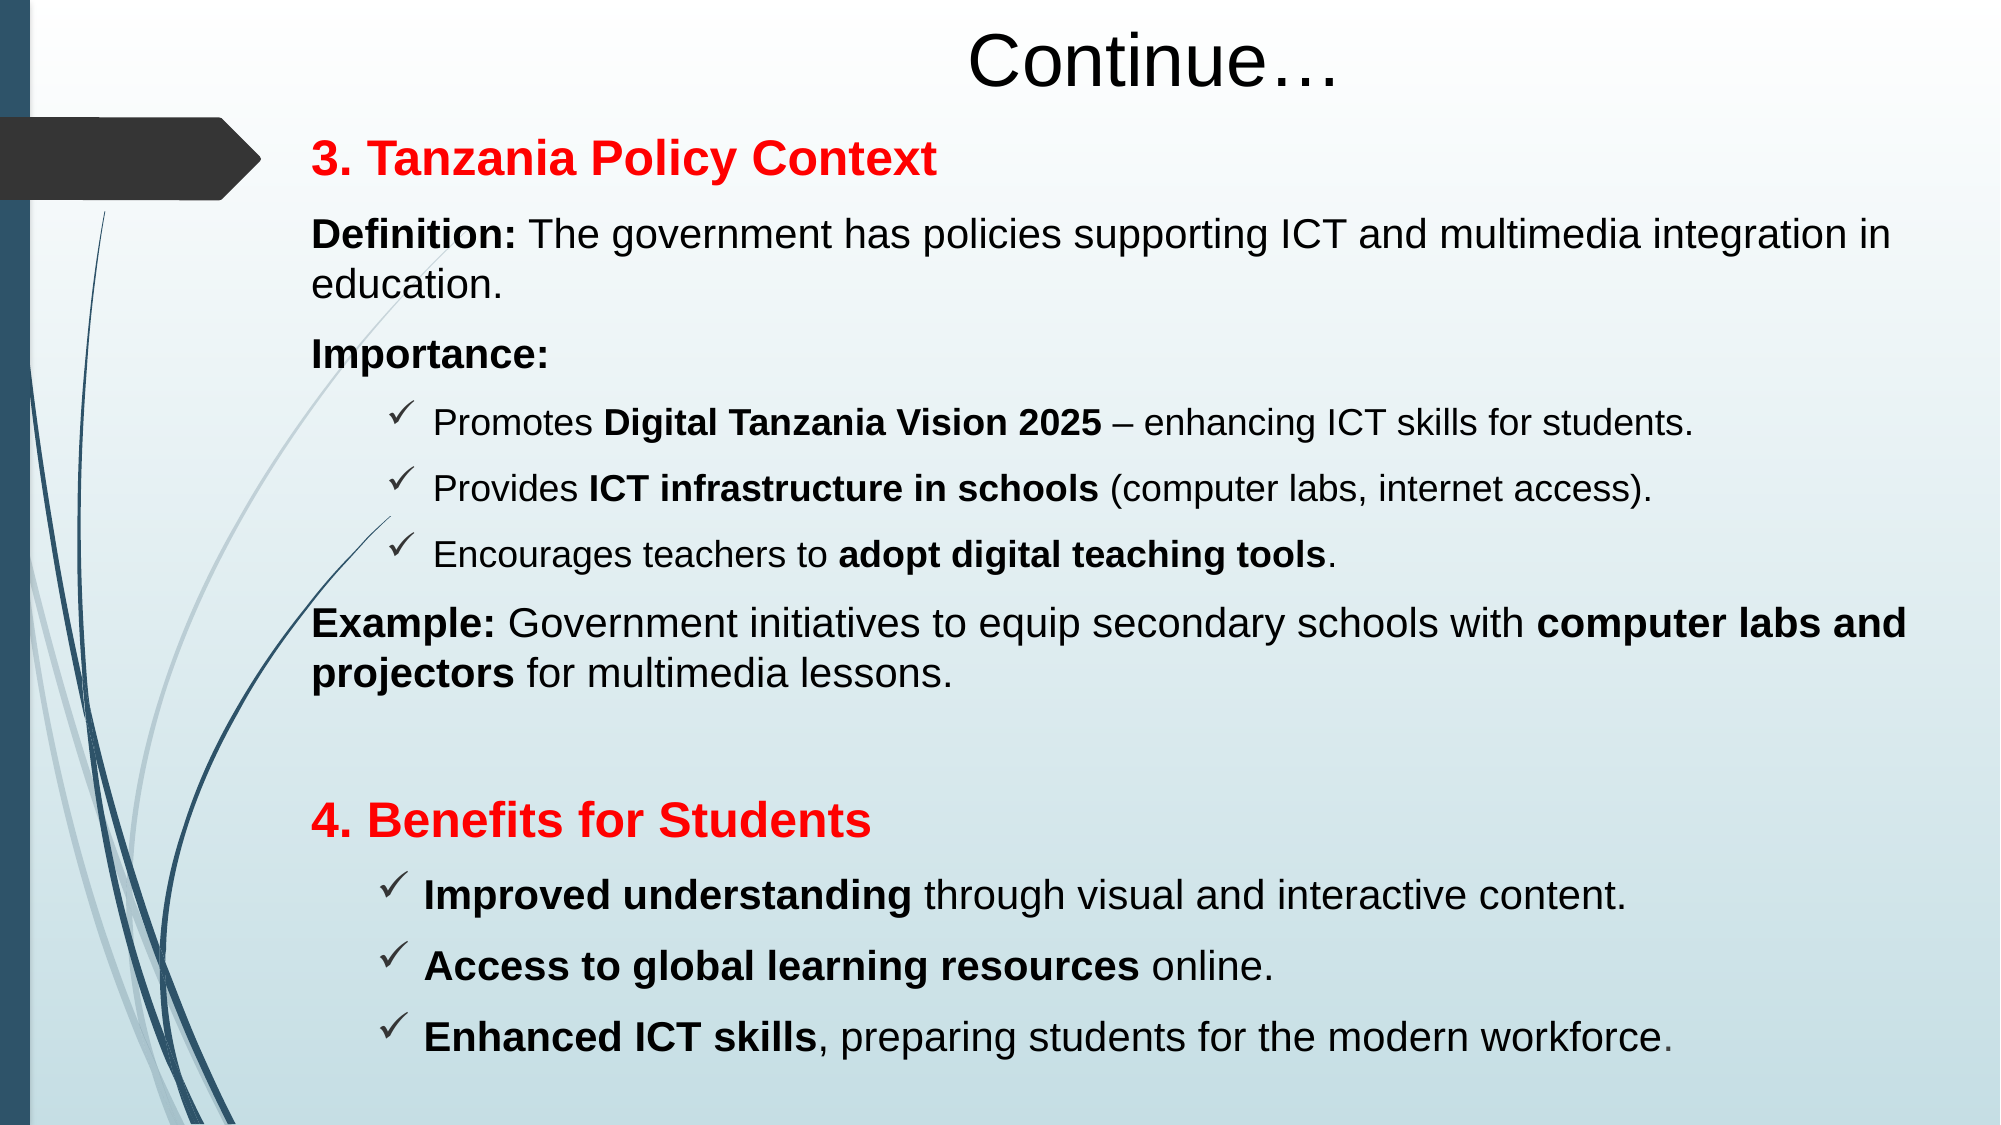

# Continue…
3. Tanzania Policy Context
Definition: The government has policies supporting ICT and multimedia integration in education.
Importance:
Promotes Digital Tanzania Vision 2025 – enhancing ICT skills for students.
Provides ICT infrastructure in schools (computer labs, internet access).
Encourages teachers to adopt digital teaching tools.
Example: Government initiatives to equip secondary schools with computer labs and projectors for multimedia lessons.

4. Benefits for Students
Improved understanding through visual and interactive content.
Access to global learning resources online.
Enhanced ICT skills, preparing students for the modern workforce.